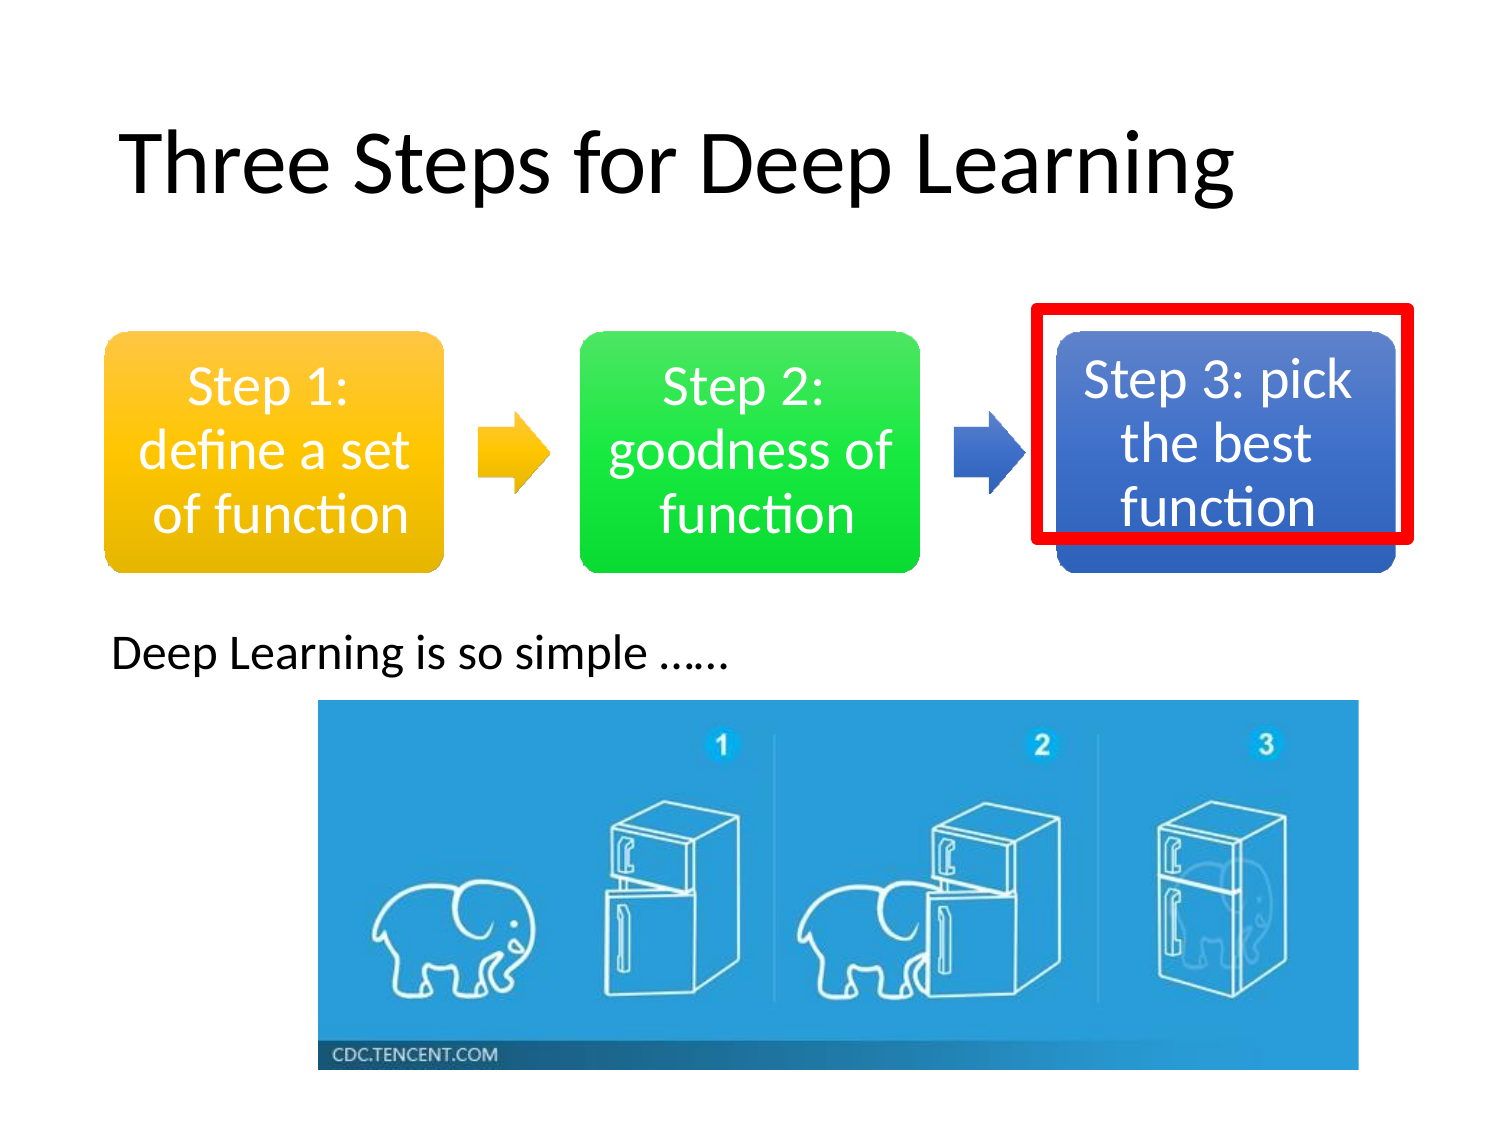

# Three Steps for Deep Learning
Step 3: pick  the best  function

Step 1:  define a set  of function
Step 2:  goodness of  function

Deep Learning is so simple ……